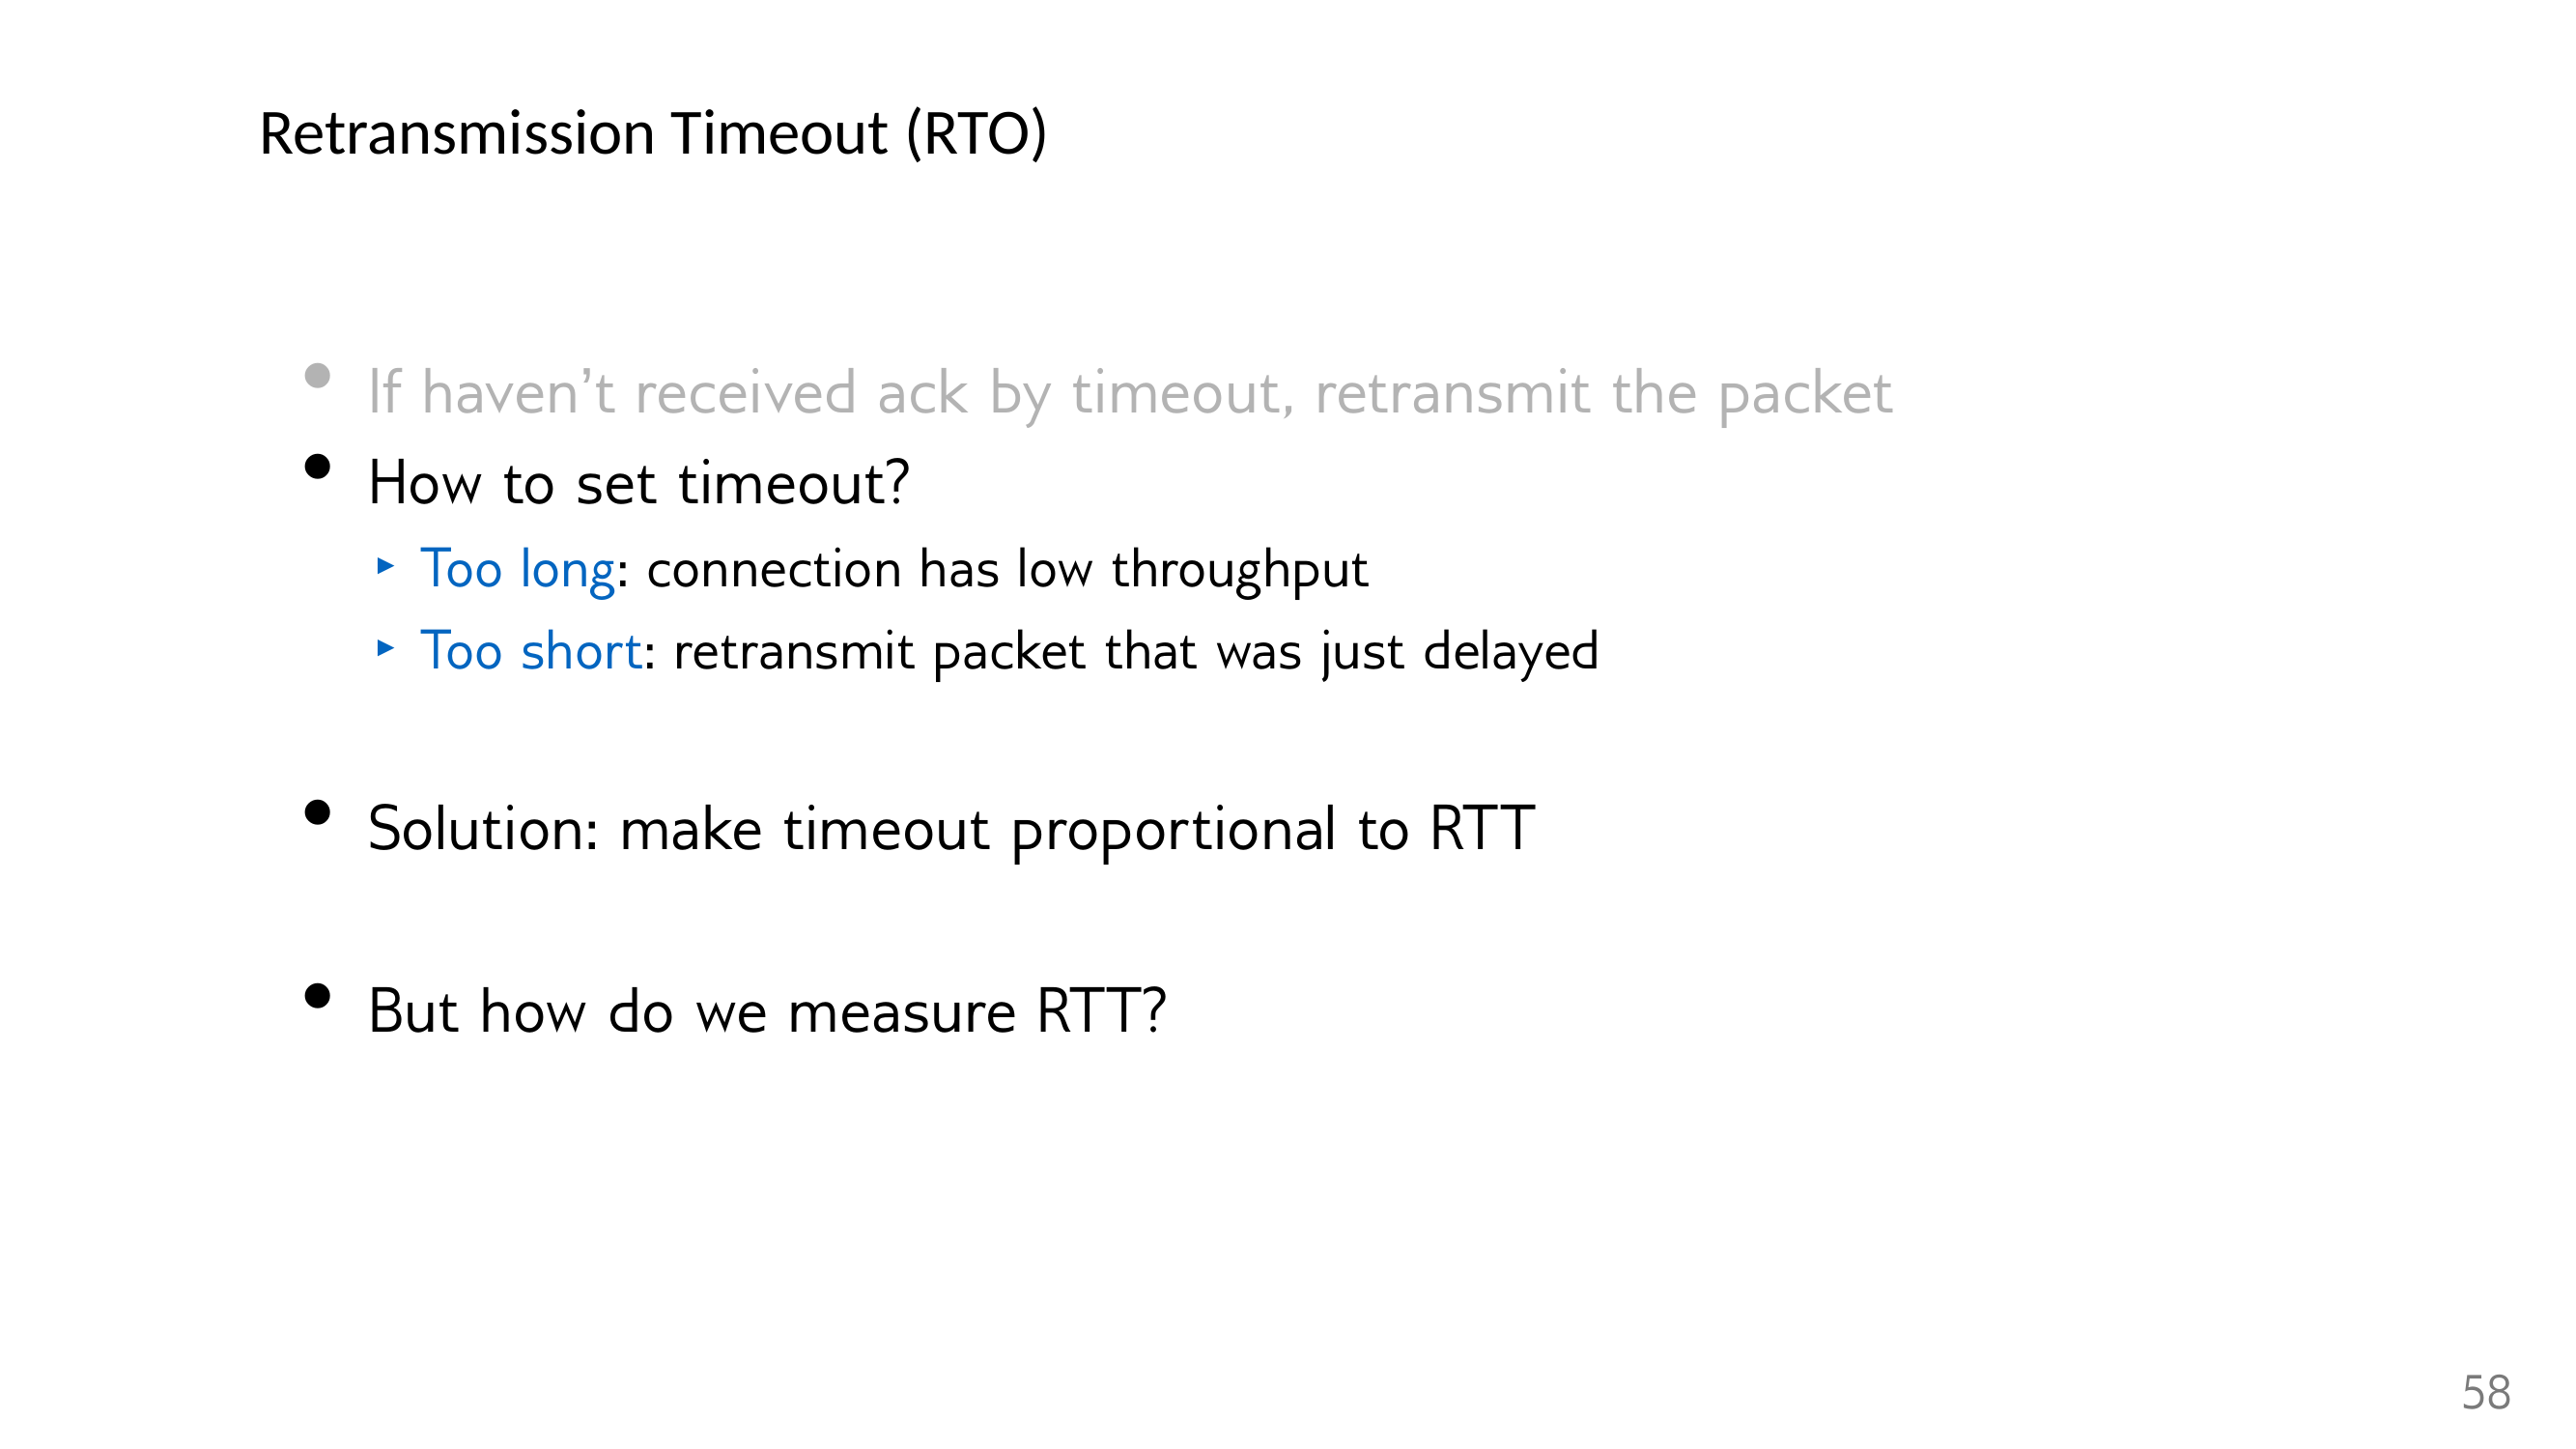

# Retransmission Timeout (RTO)
If haven’t received ack by timeout, retransmit the packet
How to set timeout?
Too long: connection has low throughput
Too short: retransmit packet that was just delayed

Solution: make timeout proportional to RTT

But how do we measure RTT?
58